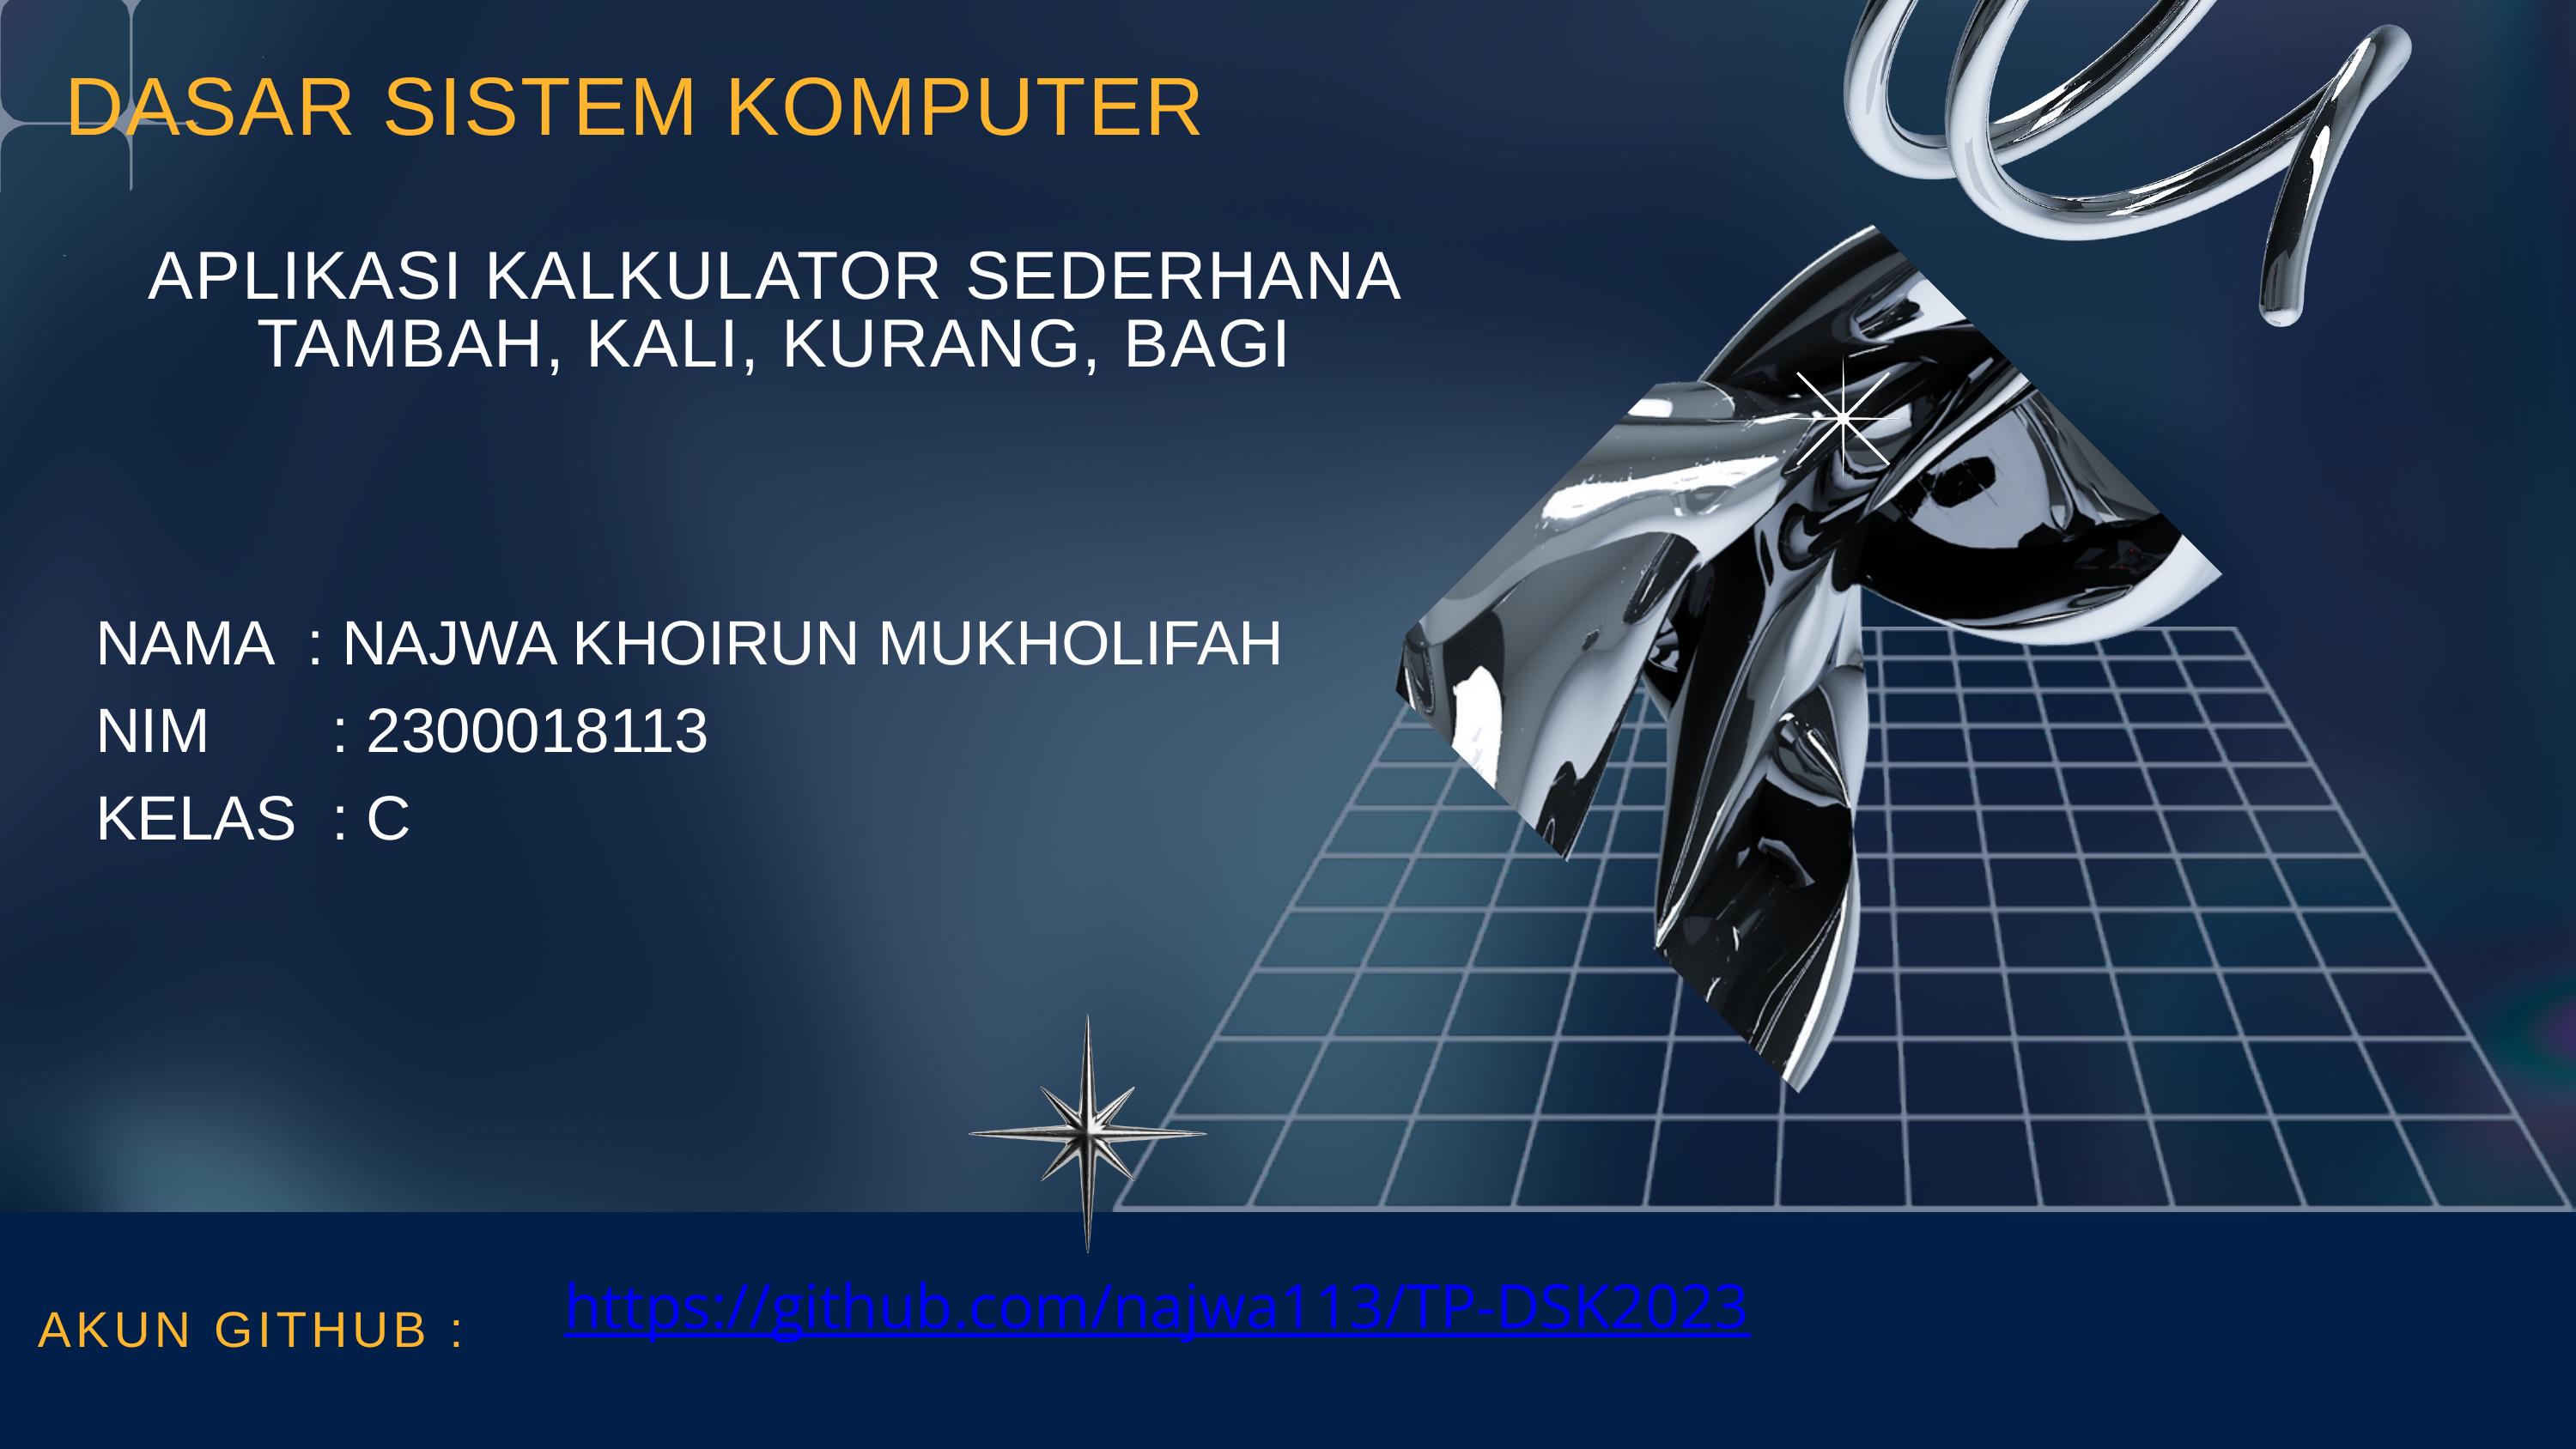

DASAR SISTEM KOMPUTER
APLIKASI KALKULATOR SEDERHANA TAMBAH, KALI, KURANG, BAGI

NAMA  : NAJWA KHOIRUN MUKHOLIFAH
NIM       : 2300018113
KELAS  : C

https://github.com/najwa113/TP-DSK2023
AKUN GITHUB :